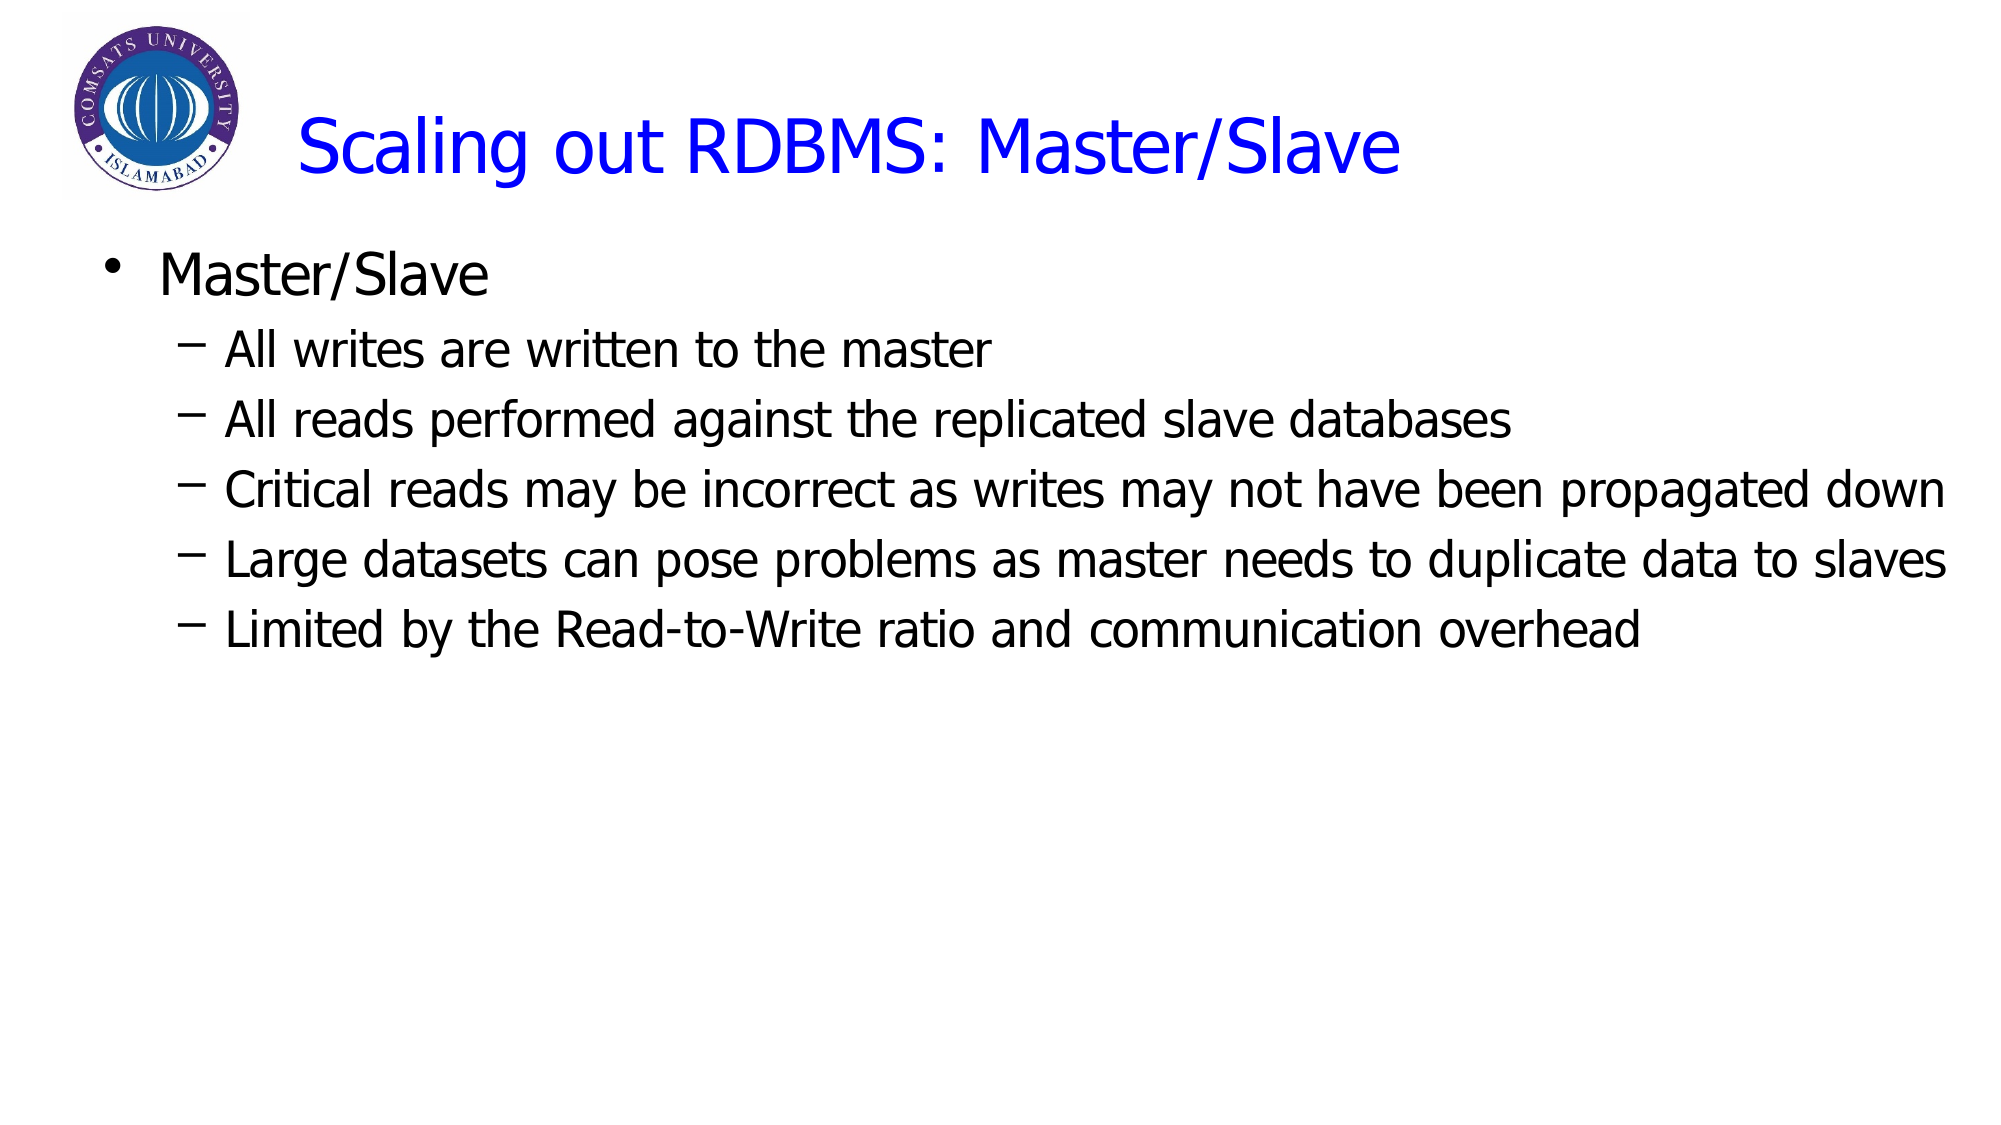

# Scaling out RDBMS: Master/Slave
Master/Slave
All writes are written to the master
All reads performed against the replicated slave databases
Critical reads may be incorrect as writes may not have been propagated down
Large datasets can pose problems as master needs to duplicate data to slaves
Limited by the Read-to-Write ratio and communication overhead